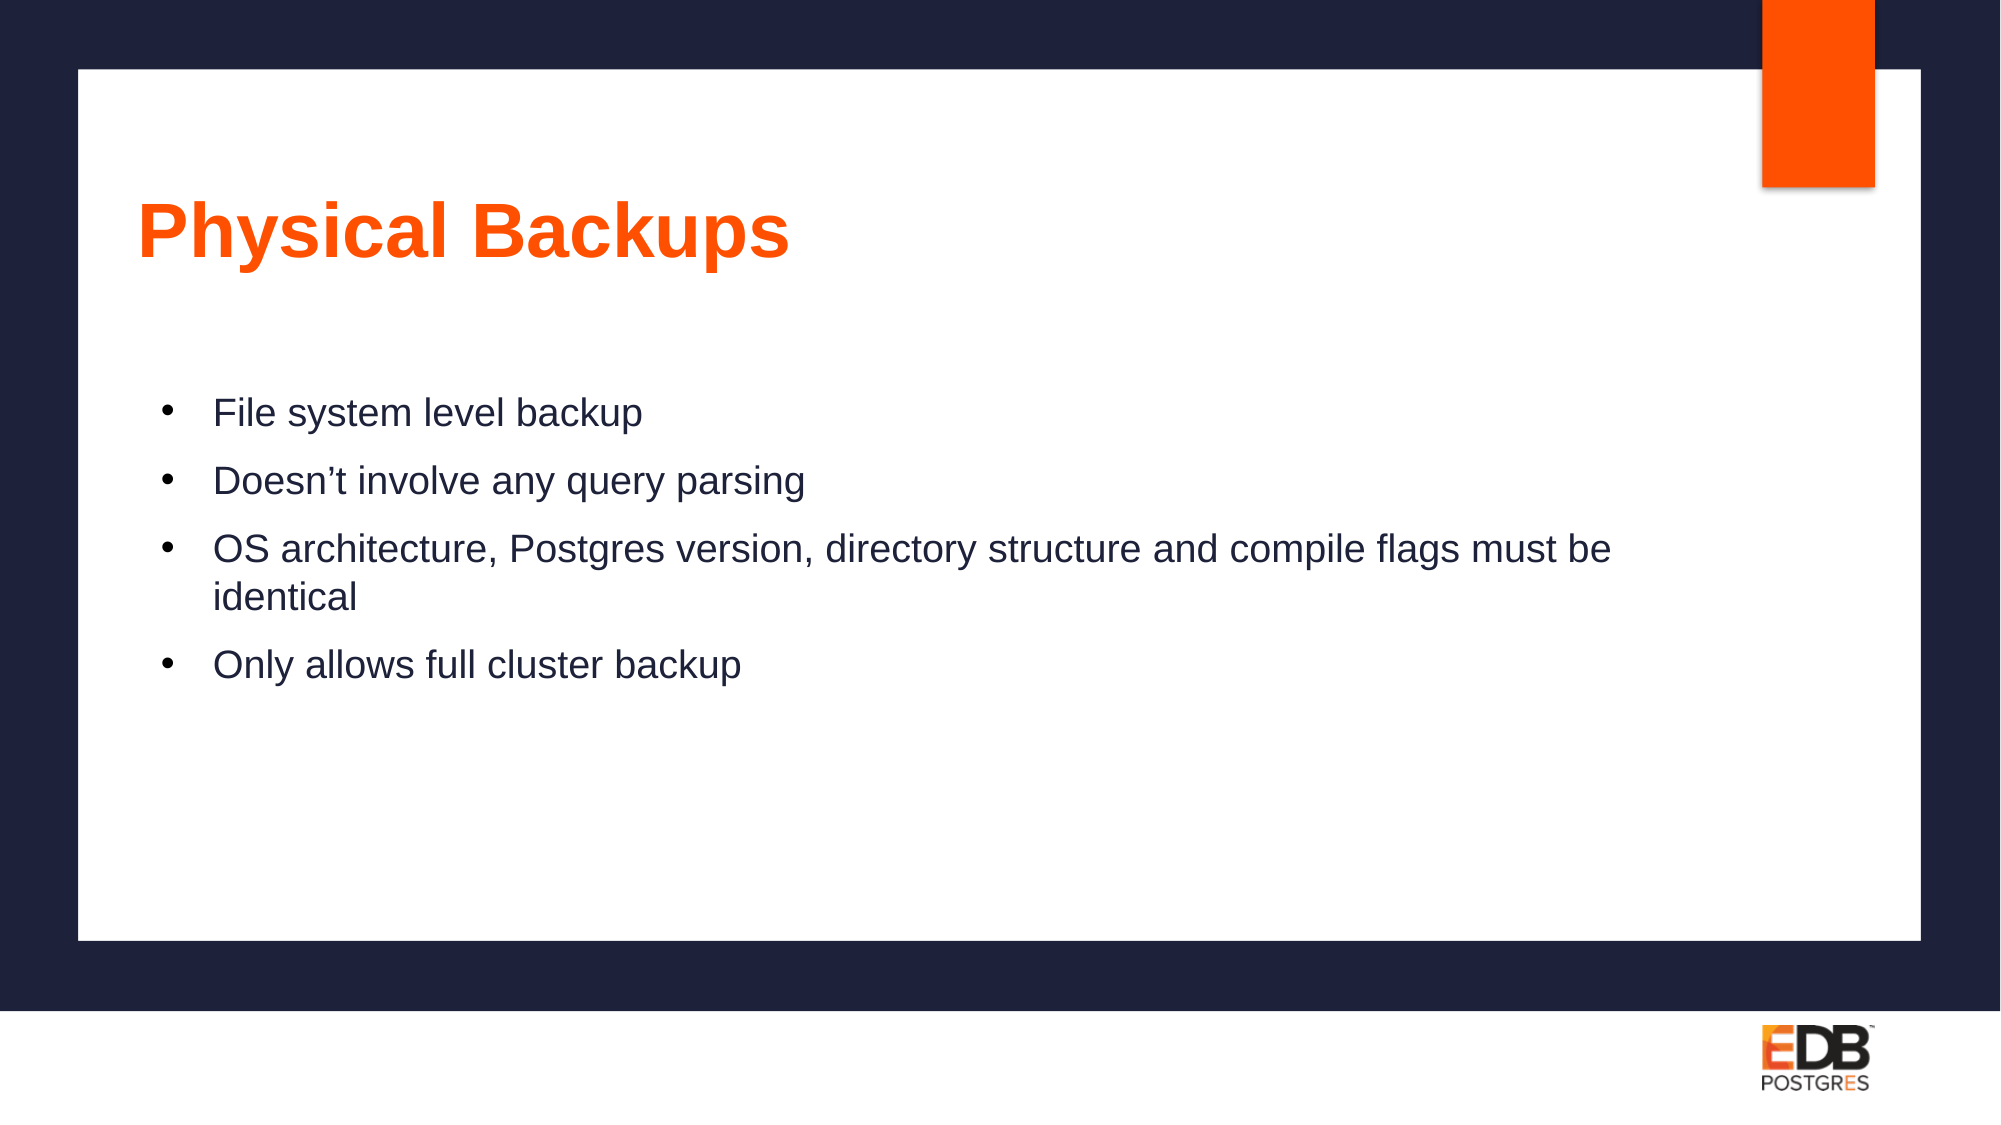

# Physical Backups
File system level backup
Doesn’t involve any query parsing
OS architecture, Postgres version, directory structure and compile flags must be identical
Only allows full cluster backup